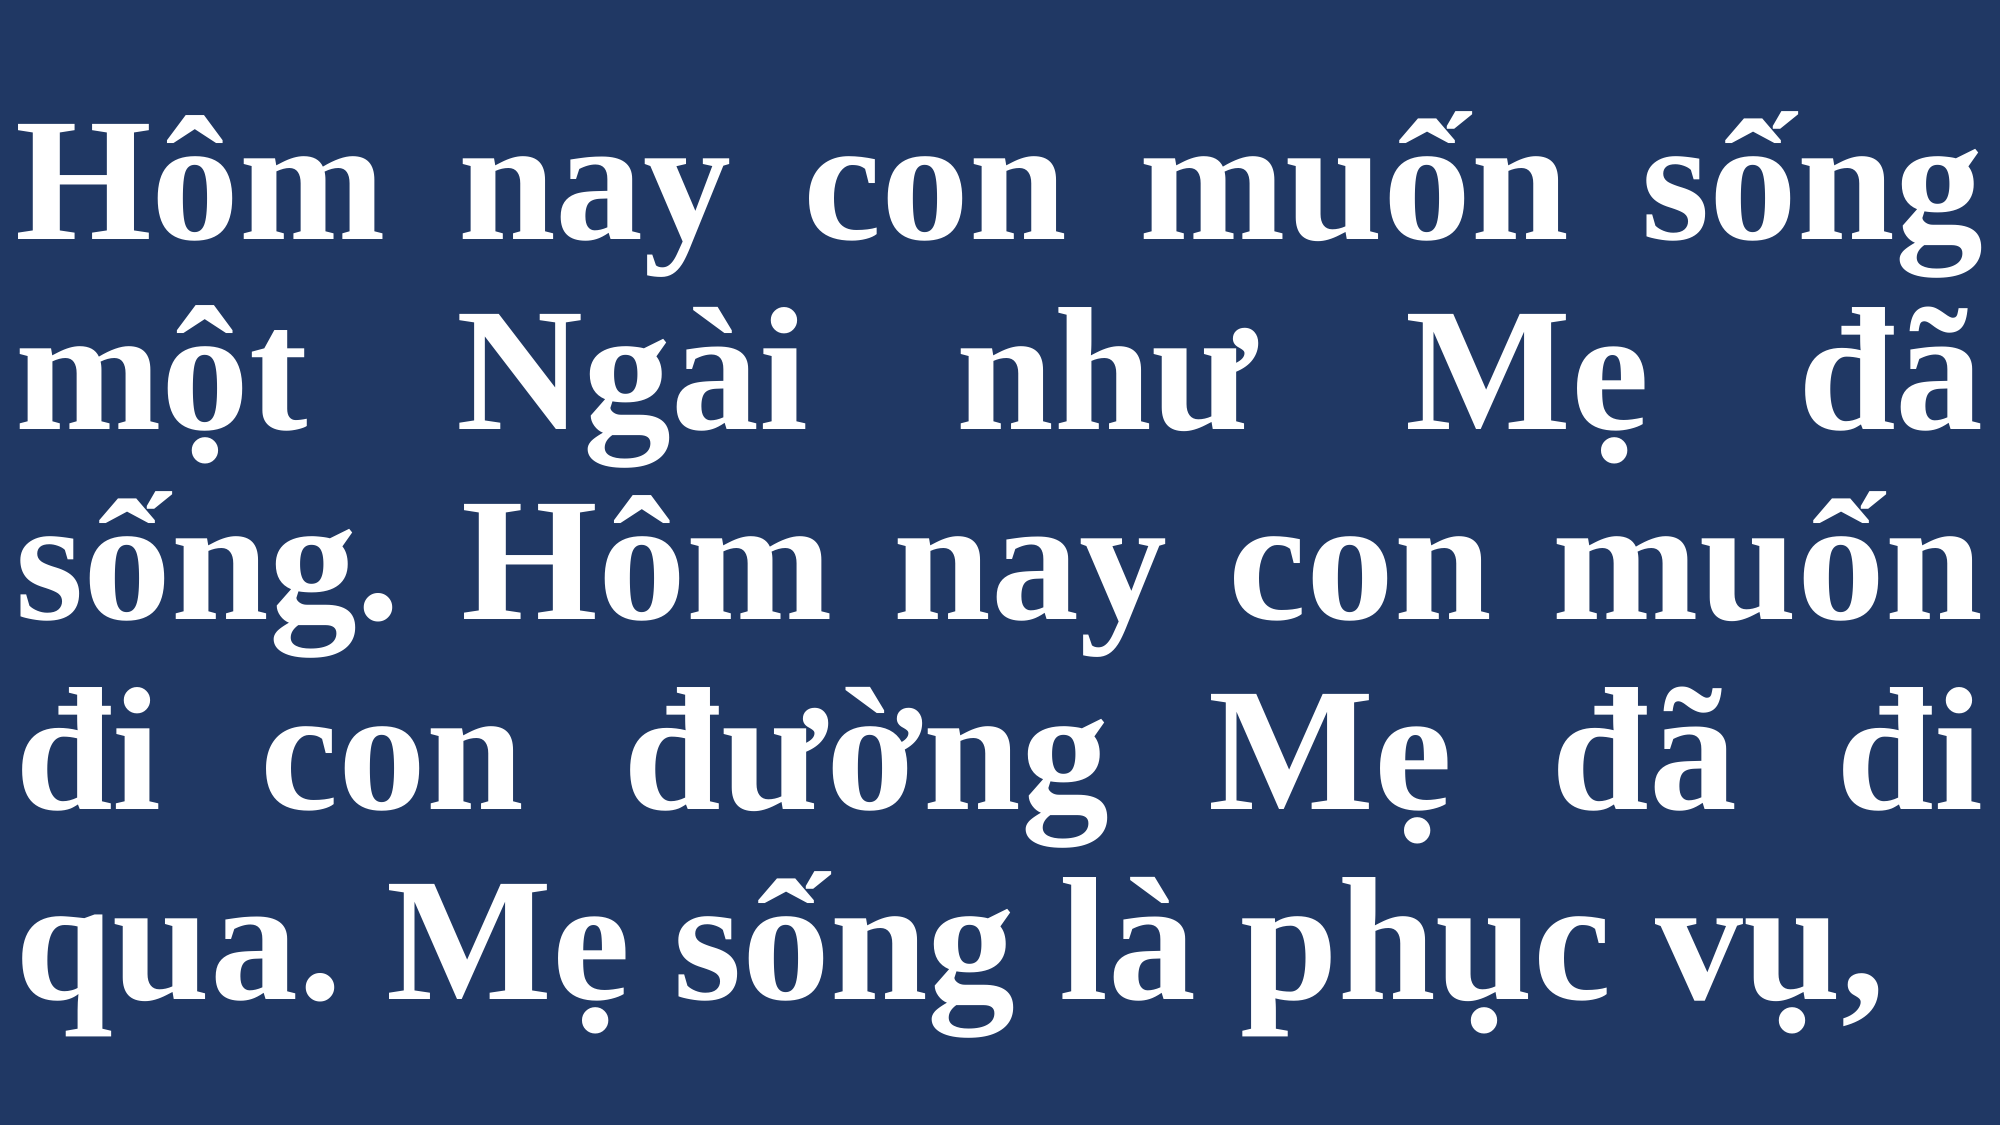

# Hôm nay con muốn sống một Ngài như Mẹ đã sống. Hôm nay con muốn đi con đường Mẹ đã đi qua. Mẹ sống là phục vụ,